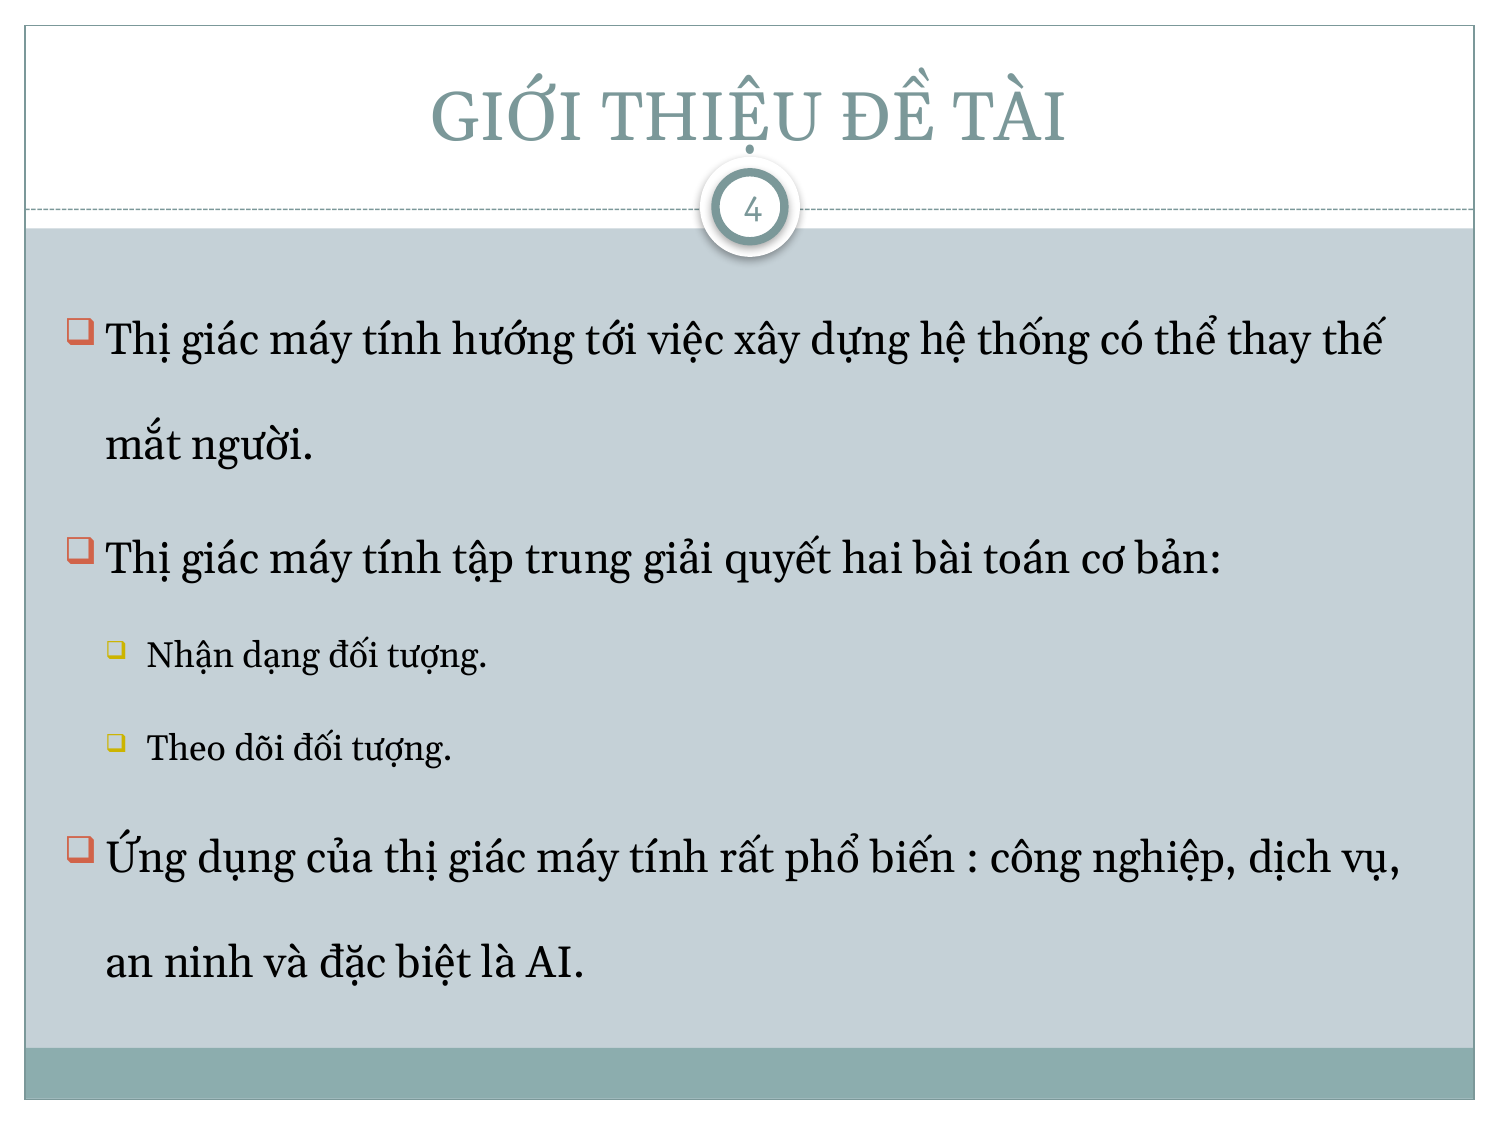

# GIỚI THIỆU ĐỀ TÀI
4
Thị giác máy tính hướng tới việc xây dựng hệ thống có thể thay thế mắt người.
Thị giác máy tính tập trung giải quyết hai bài toán cơ bản:
Nhận dạng đối tượng.
Theo dõi đối tượng.
Ứng dụng của thị giác máy tính rất phổ biến : công nghiệp, dịch vụ, an ninh và đặc biệt là AI.